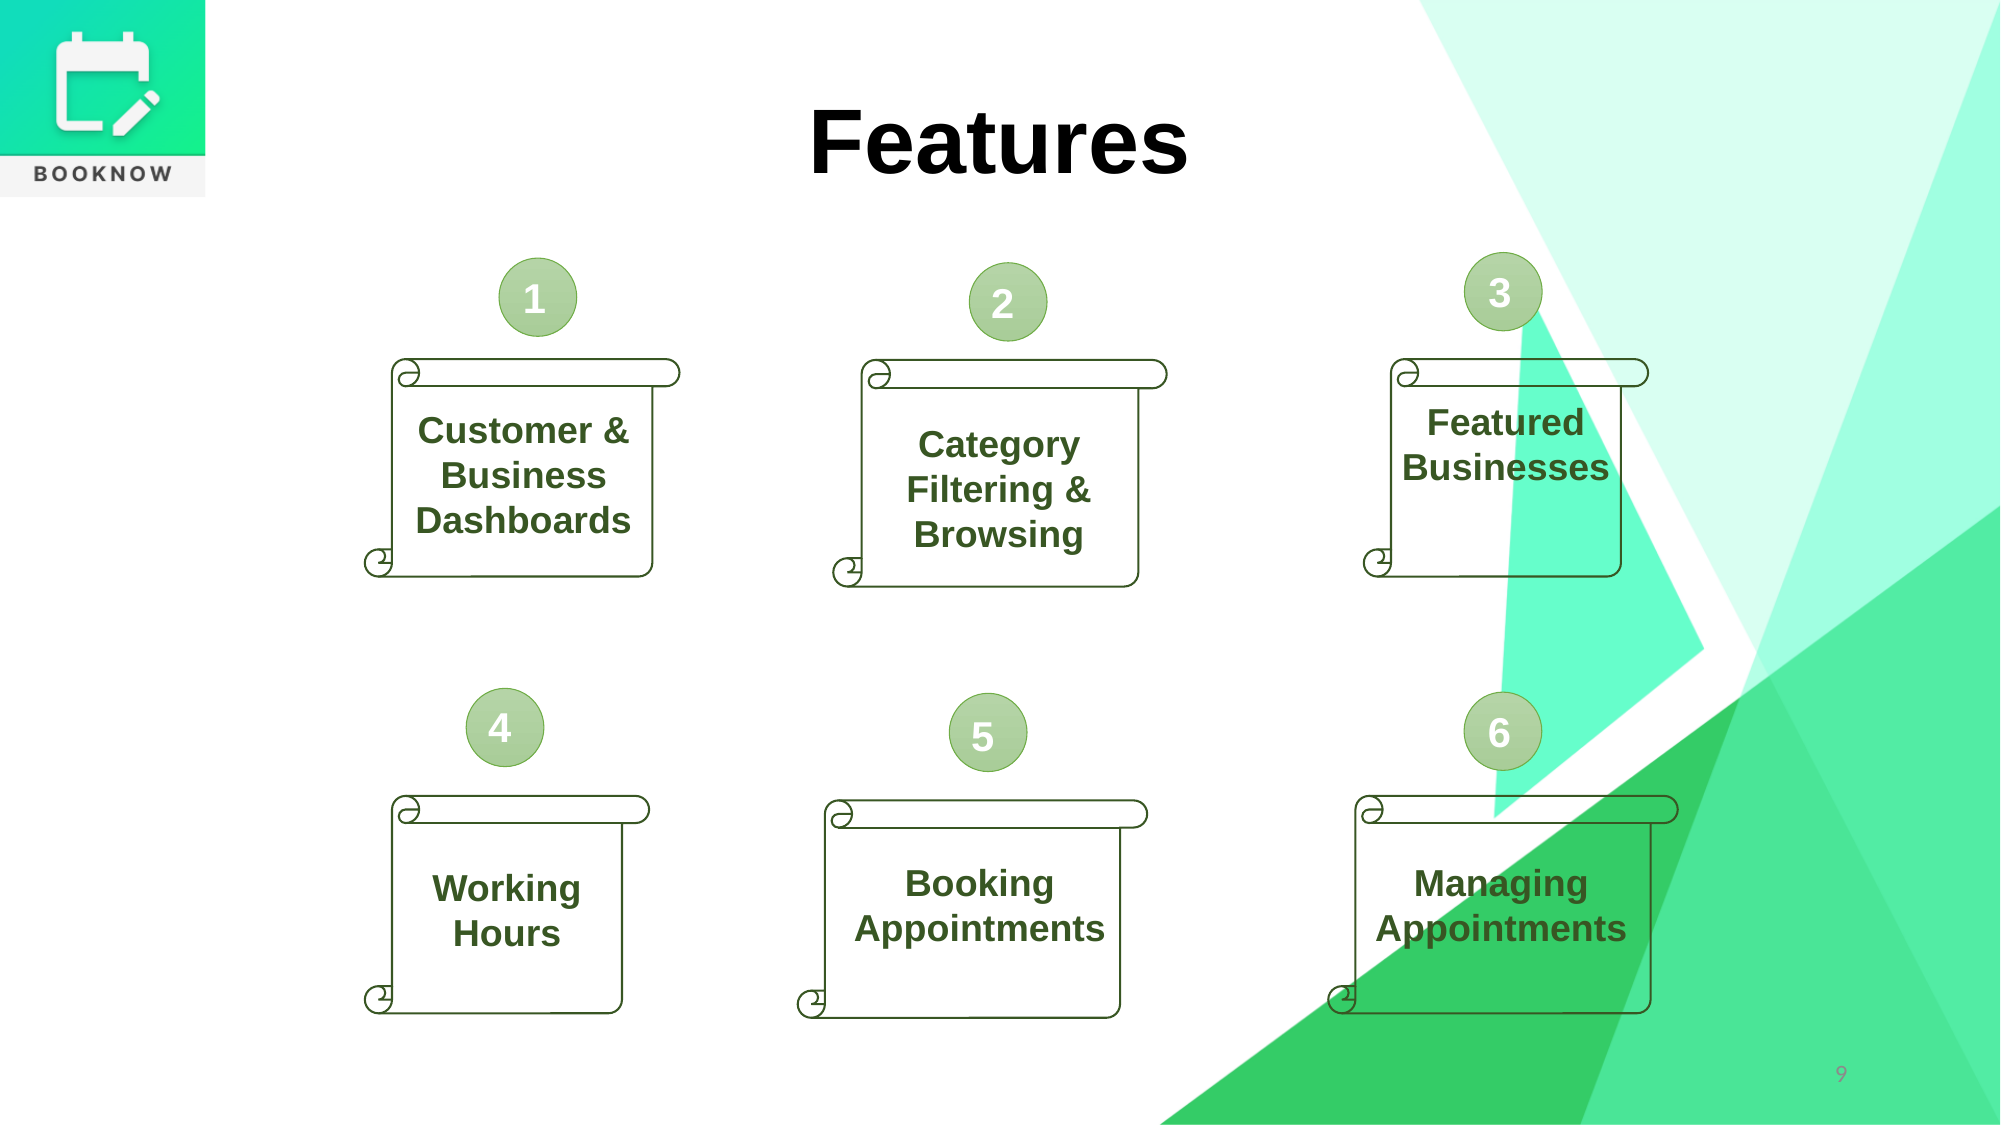

# Features

3

1
2

Featured Businesses
Customer & Business Dashboards
Category Filtering & Browsing

4
6
5

Booking Appointments
Managing Appointments
Working Hours
9